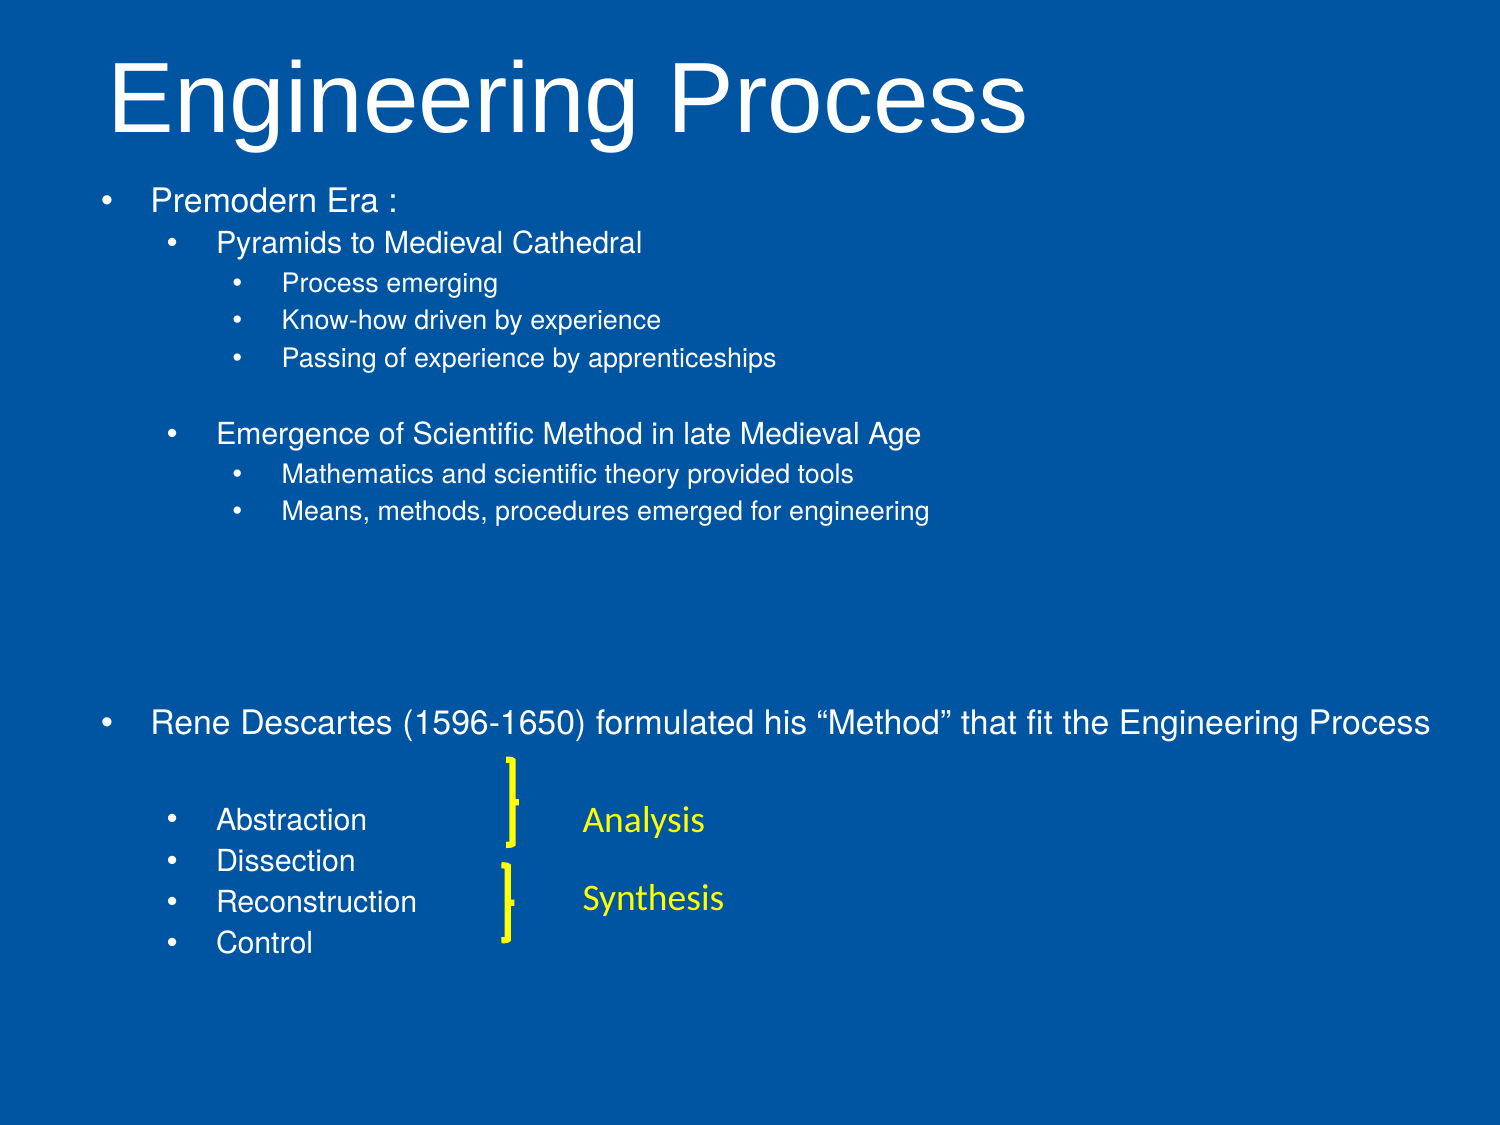

# Engineering Process
Premodern Era :
Pyramids to Medieval Cathedral
Process emerging
Know-how driven by experience
Passing of experience by apprenticeships

Emergence of Scientific Method in late Medieval Age
Mathematics and scientific theory provided tools
Means, methods, procedures emerged for engineering

Rene Descartes (1596-1650) formulated his “Method” that fit the Engineering Process

Abstraction
Dissection
Reconstruction
Control

Analysis

Synthesis